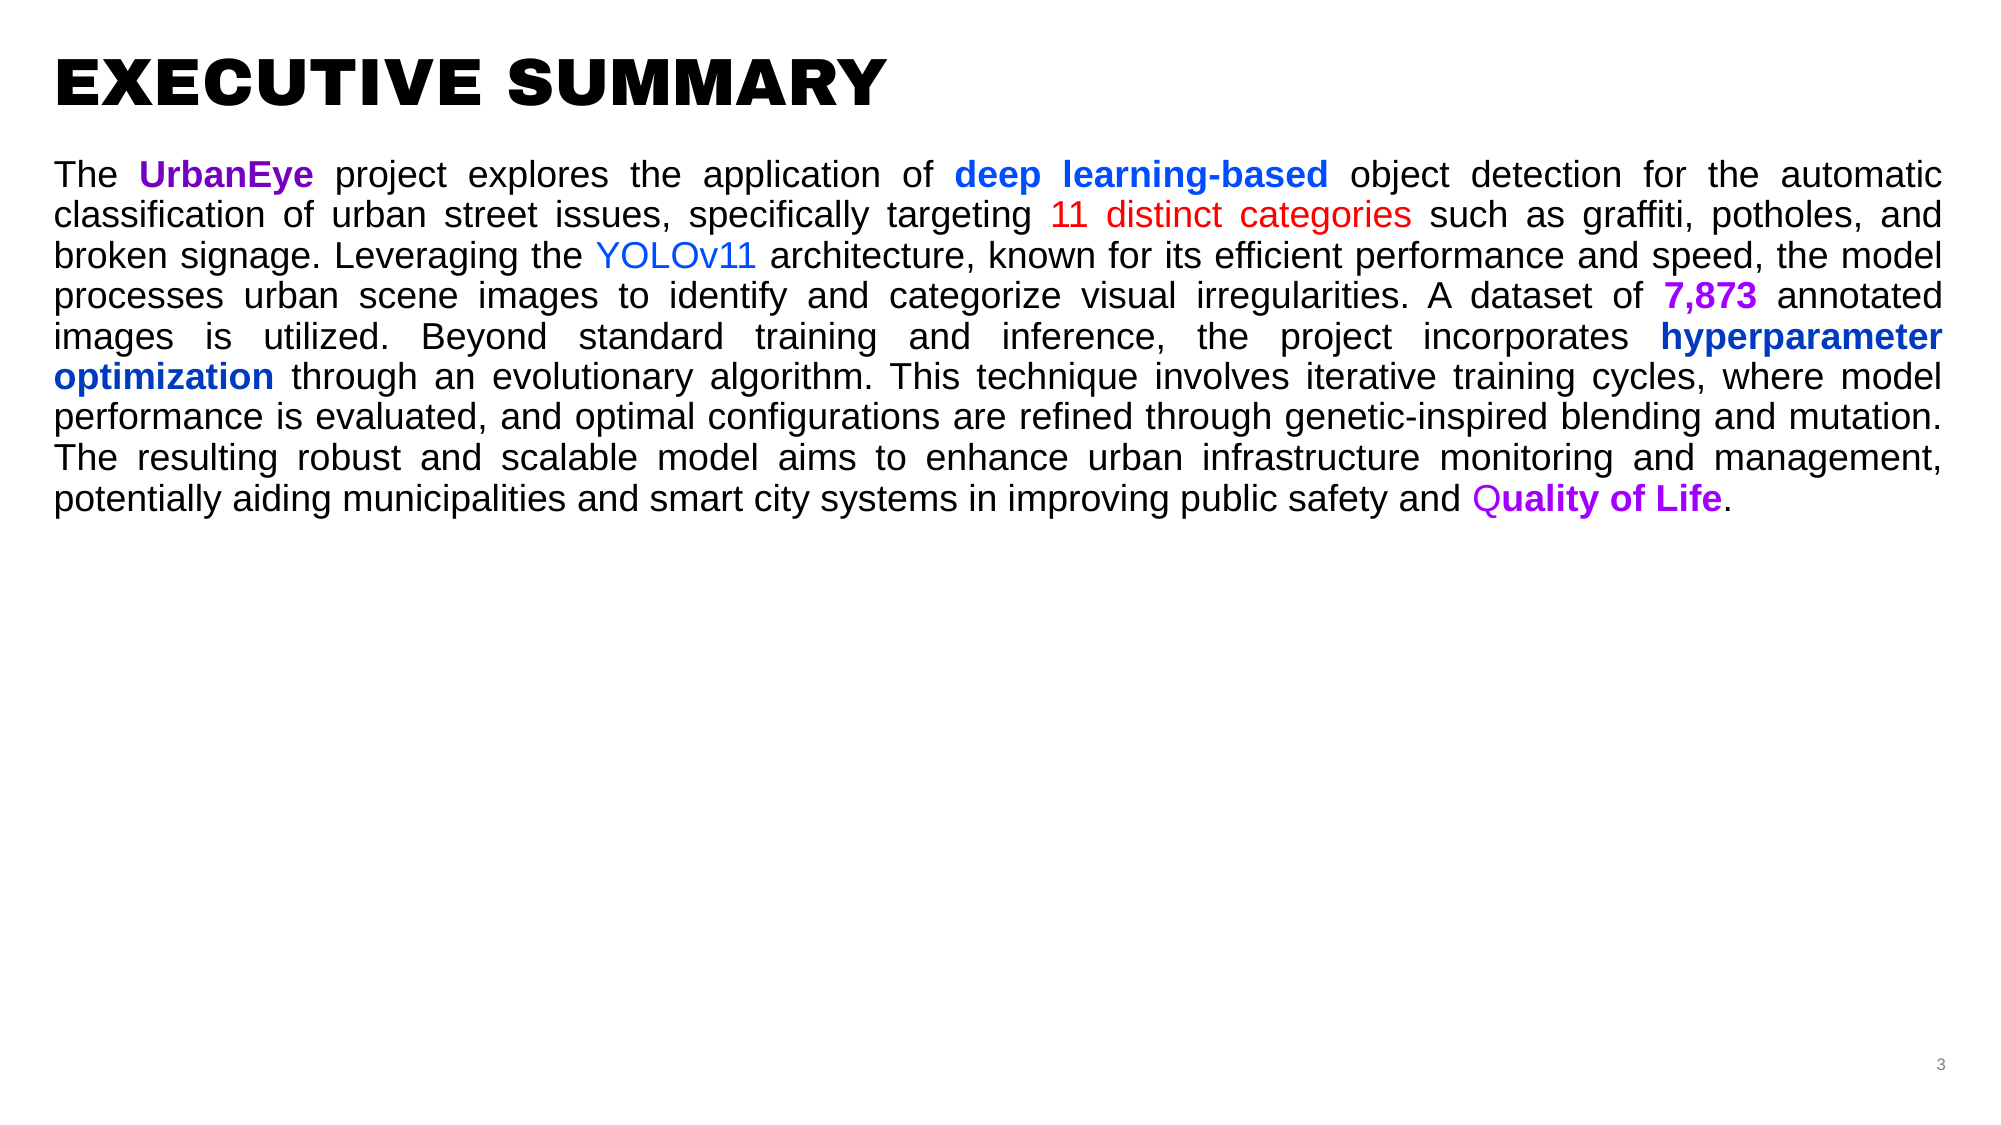

# Executive Summary
The UrbanEye project explores the application of deep learning-based object detection for the automatic classification of urban street issues, specifically targeting 11 distinct categories such as graffiti, potholes, and broken signage. Leveraging the YOLOv11 architecture, known for its efficient performance and speed, the model processes urban scene images to identify and categorize visual irregularities. A dataset of 7,873 annotated images is utilized. Beyond standard training and inference, the project incorporates hyperparameter optimization through an evolutionary algorithm. This technique involves iterative training cycles, where model performance is evaluated, and optimal configurations are refined through genetic-inspired blending and mutation. The resulting robust and scalable model aims to enhance urban infrastructure monitoring and management, potentially aiding municipalities and smart city systems in improving public safety and Quality of Life.
3